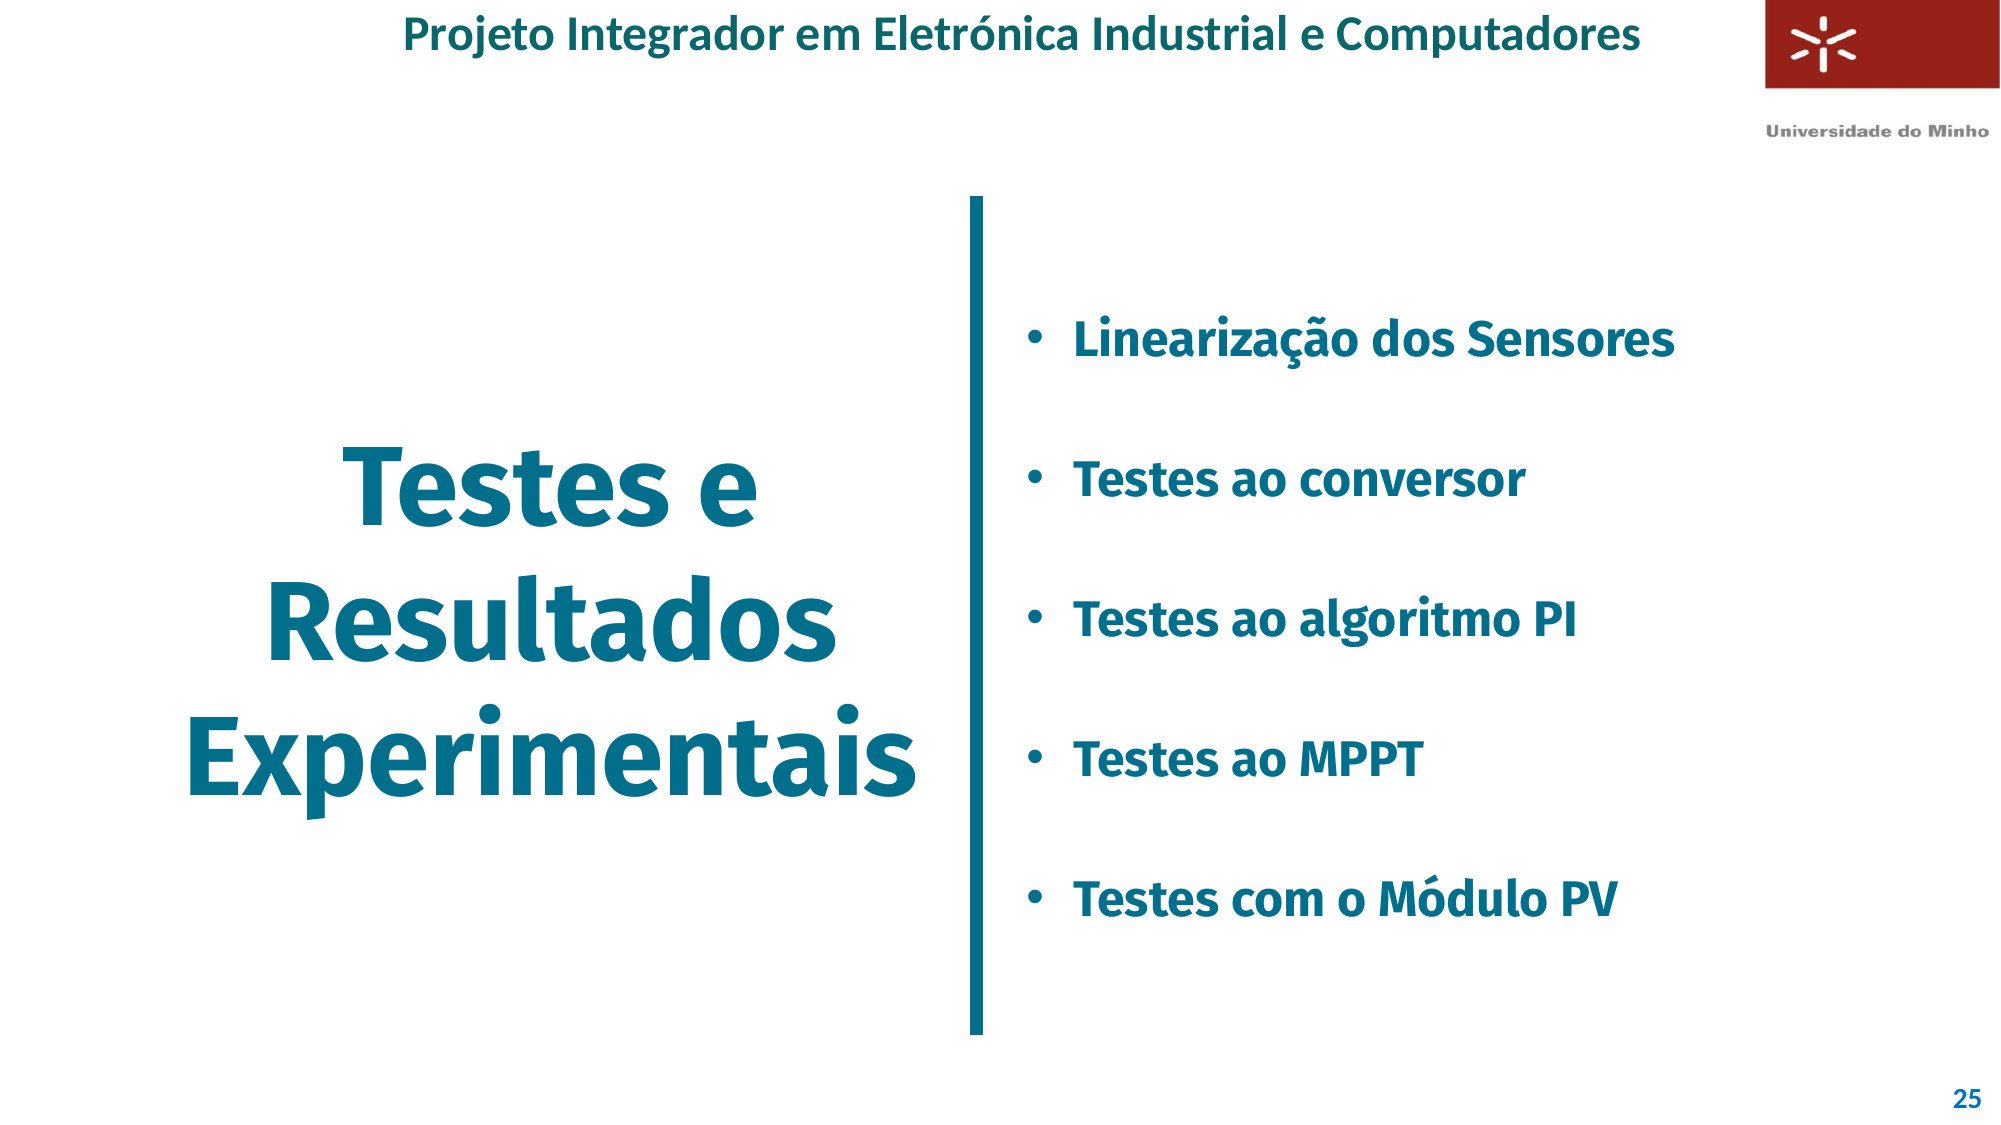

Projeto Integrador em Eletrónica Industrial e Computadores
#
Testes e Resultados Experimentais
Linearização dos Sensores

Testes ao conversor

Testes ao algoritmo PI

Testes ao MPPT

Testes com o Módulo PV